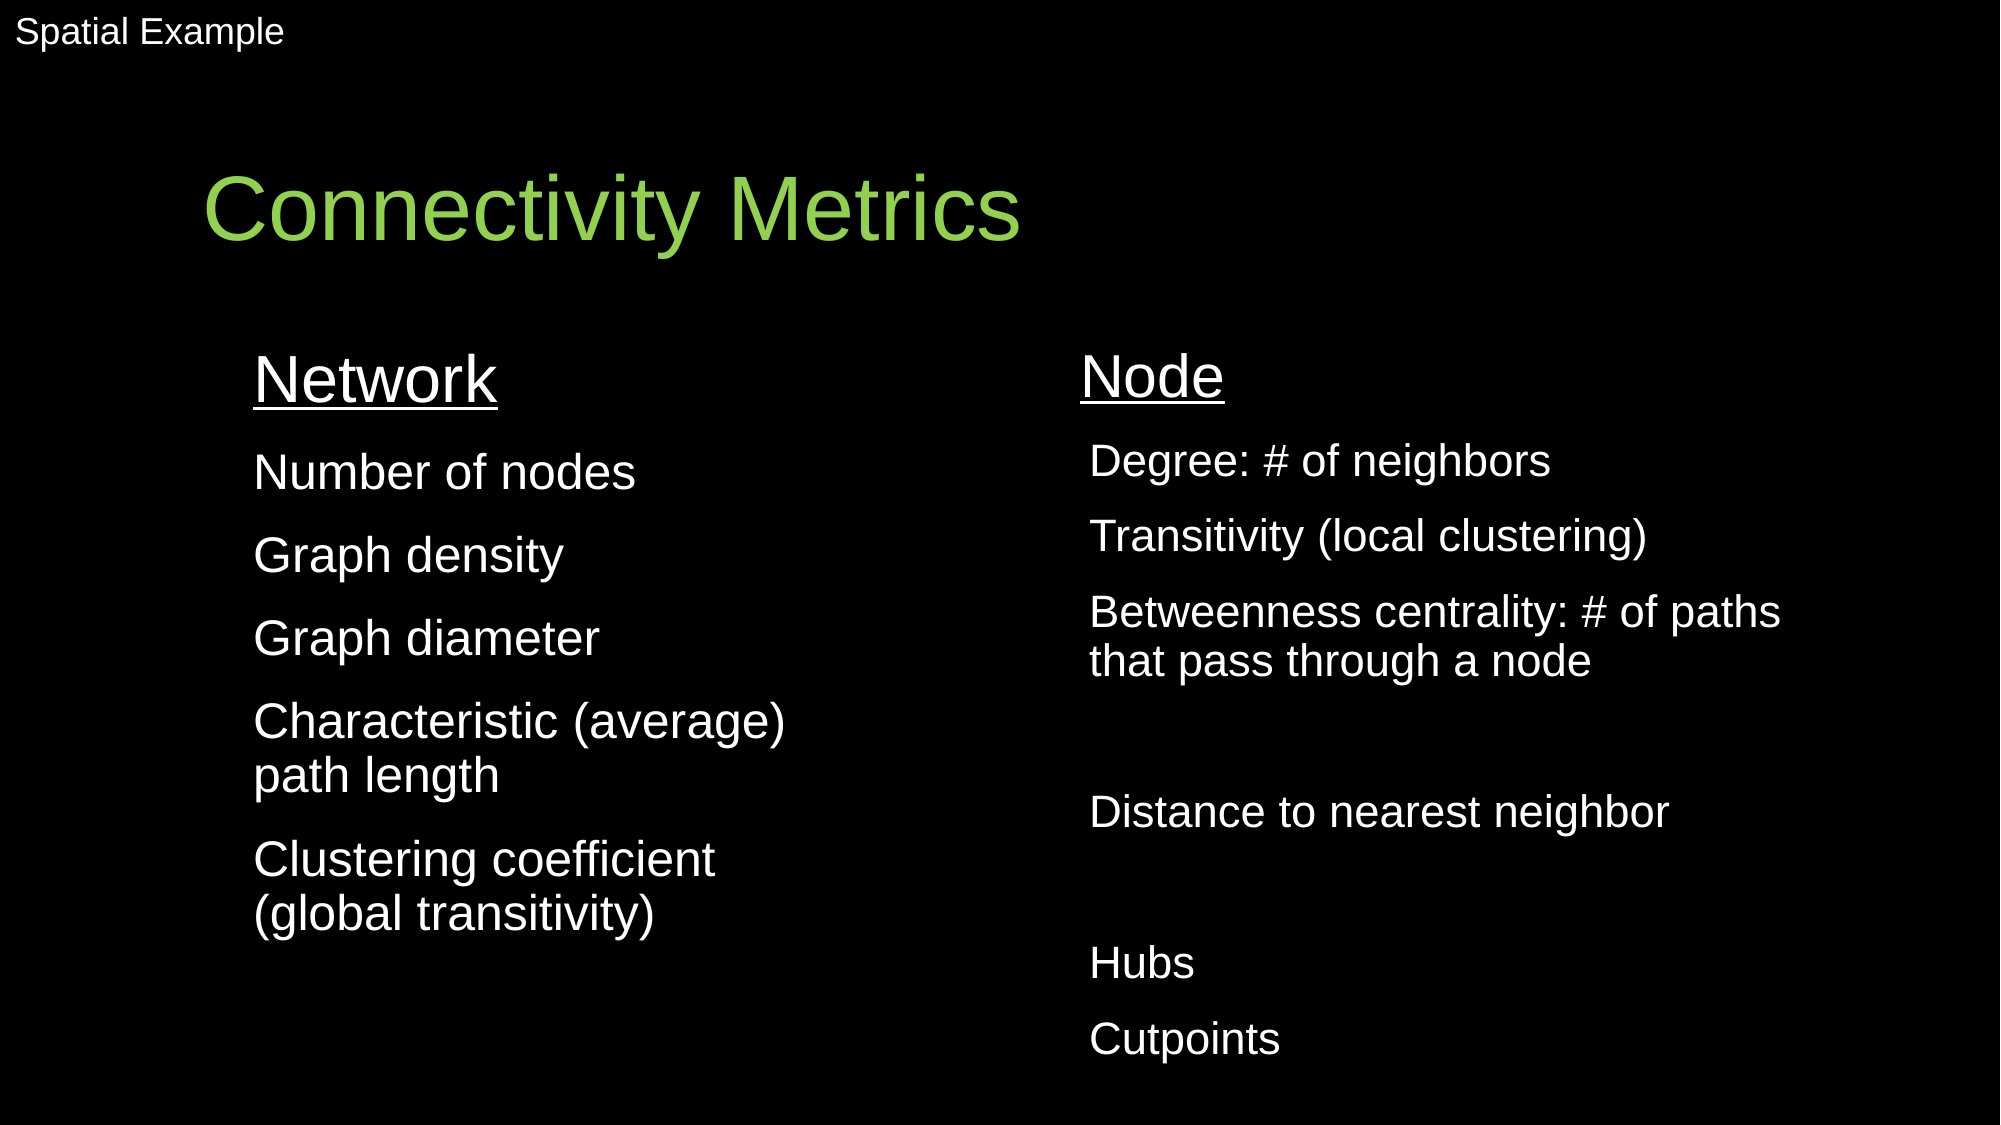

Spatial Example
Connectivity Metrics
Network
Number of nodes
Graph density
Graph diameter
Characteristic (average) path length
Clustering coefficient (global transitivity)

Node
Degree: # of neighbors
Transitivity (local clustering)
Betweenness centrality: # of paths that pass through a node

Distance to nearest neighbor

Hubs
Cutpoints